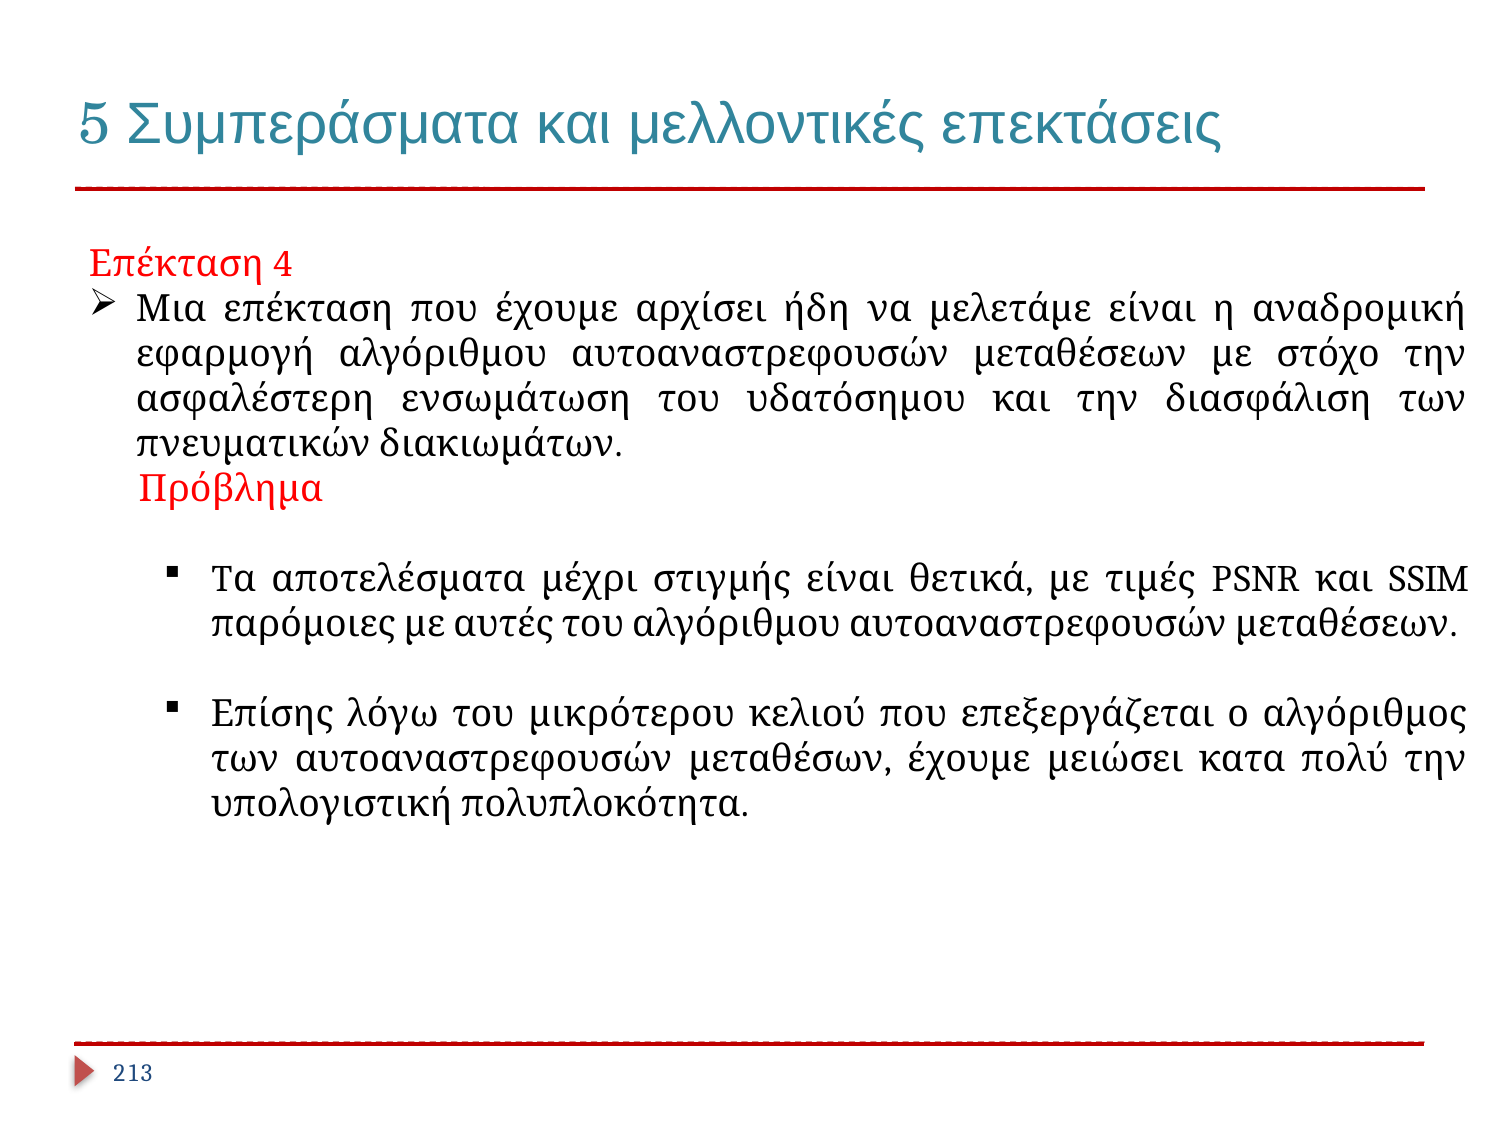

# 5 Συμπεράσματα και μελλοντικές επεκτάσεις
Επέκταση 4
Μια επέκταση που έχουμε αρχίσει ήδη να μελετάμε είναι η αναδρομική εφαρμογή αλγόριθμου αυτοαναστρεφουσών μεταθέσεων με στόχο την ασφαλέστερη ενσωμάτωση του υδατόσημου και την διασφάλιση των πνευματικών διακιωμάτων.
      Πρόβλημα

Tα αποτελέσματα μέχρι στιγμής είναι θετικά, με τιμές PSNR και SSIM παρόμοιες με αυτές του αλγόριθμου αυτοαναστρεφουσών μεταθέσεων.

Επίσης λόγω του μικρότερου κελιού που επεξεργάζεται ο αλγόριθμος των αυτοαναστρεφουσών μεταθέσων, έχουμε μειώσει κατα πολύ την υπολογιστική πολυπλοκότητα.
213